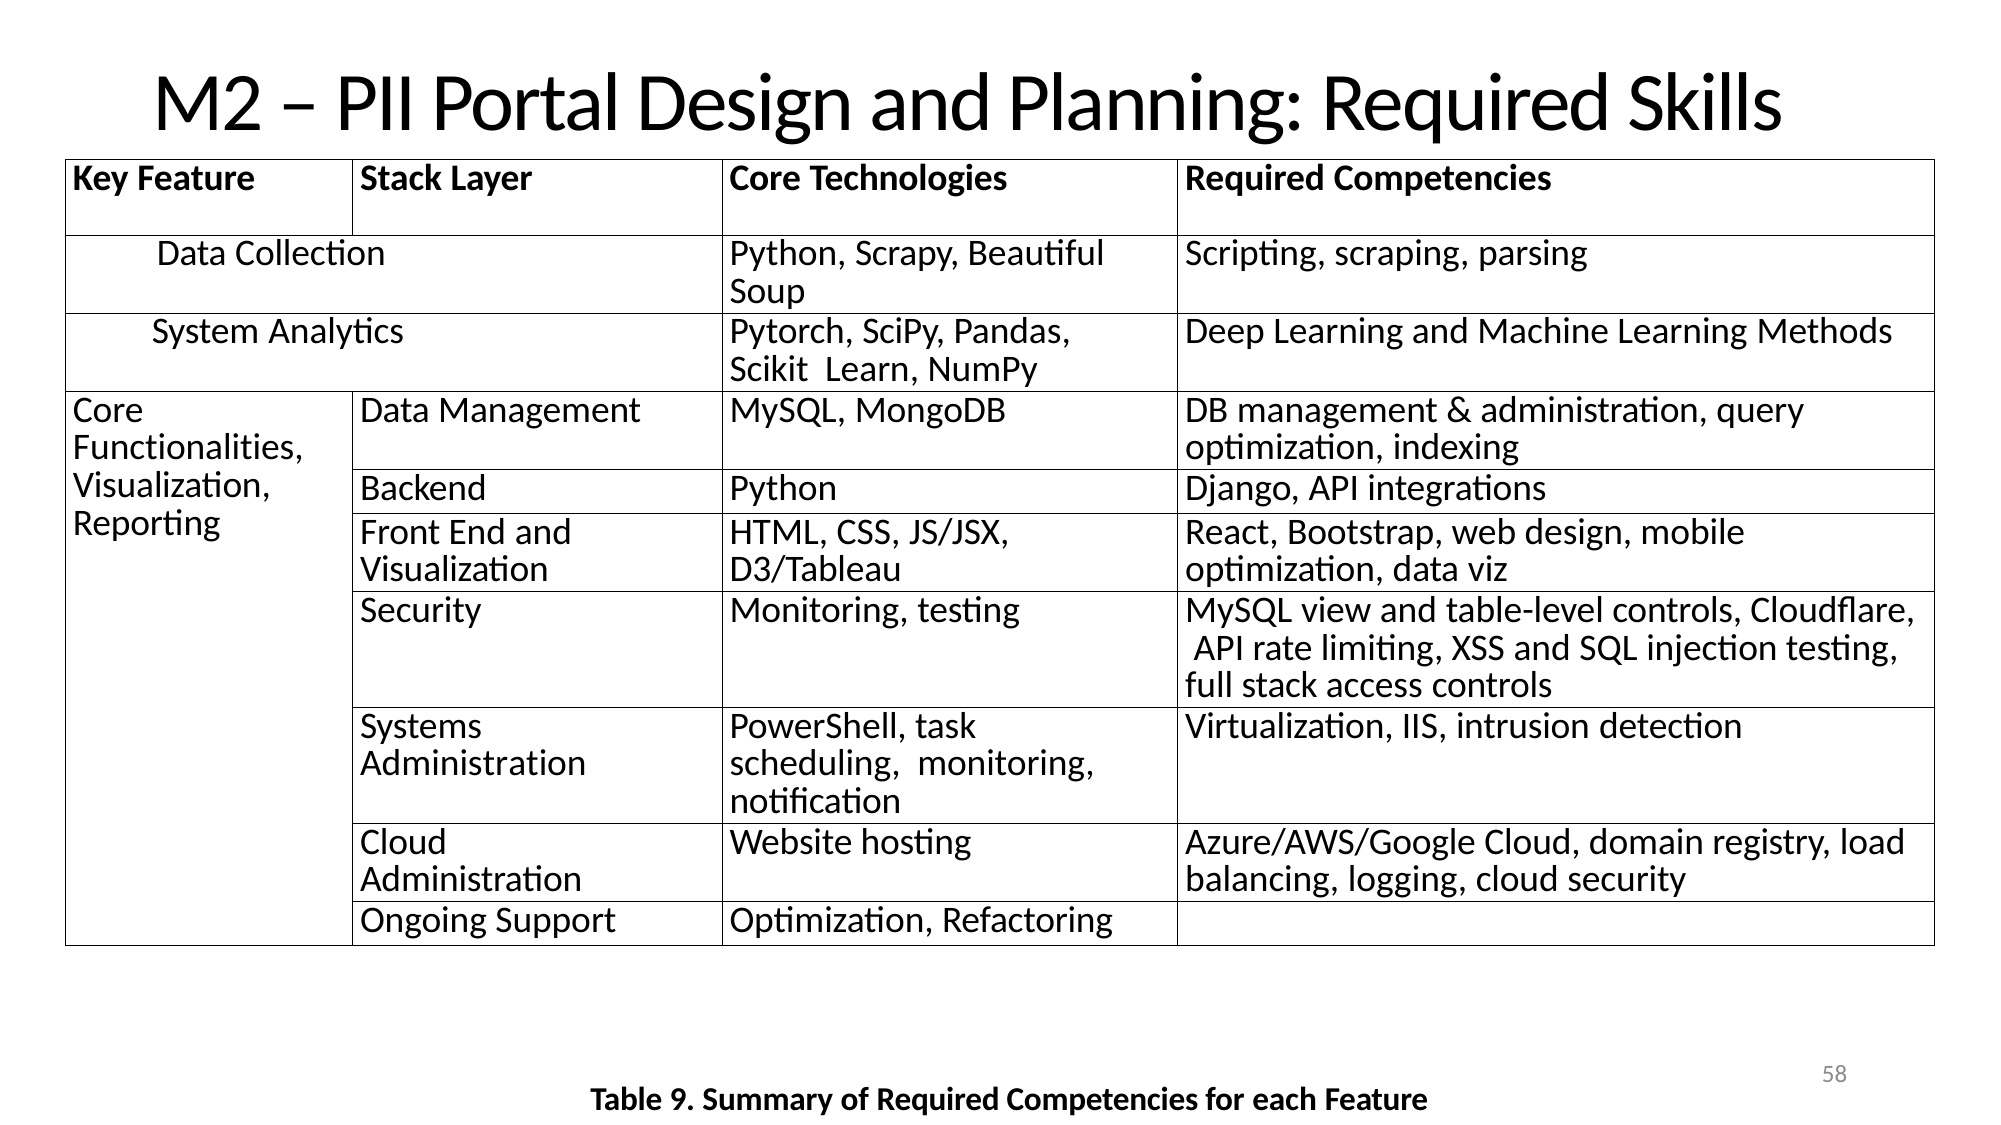

# M2 – PII Portal Design and Planning: Required Skills
| Key Feature | Stack Layer | Core Technologies | Required Competencies |
| --- | --- | --- | --- |
| Data Collection |  | Python, Scrapy, Beautiful Soup | Scripting, scraping, parsing |
| System Analytics |  | Pytorch, SciPy, Pandas, Scikit Learn, NumPy | Deep Learning and Machine Learning Methods |
| Core Functionalities, Visualization, Reporting | Data Management | MySQL, MongoDB | DB management & administration, query optimization, indexing |
|  | Backend | Python | Django, API integrations |
|  | Front End and Visualization | HTML, CSS, JS/JSX, D3/Tableau | React, Bootstrap, web design, mobile optimization, data viz |
|  | Security | Monitoring, testing | MySQL view and table-level controls, Cloudflare, API rate limiting, XSS and SQL injection testing, full stack access controls |
|  | Systems Administration | PowerShell, task scheduling, monitoring, notification | Virtualization, IIS, intrusion detection |
|  | Cloud Administration | Website hosting | Azure/AWS/Google Cloud, domain registry, load balancing, logging, cloud security |
|  | Ongoing Support | Optimization, Refactoring |  |
58
Table 9. Summary of Required Competencies for each Feature